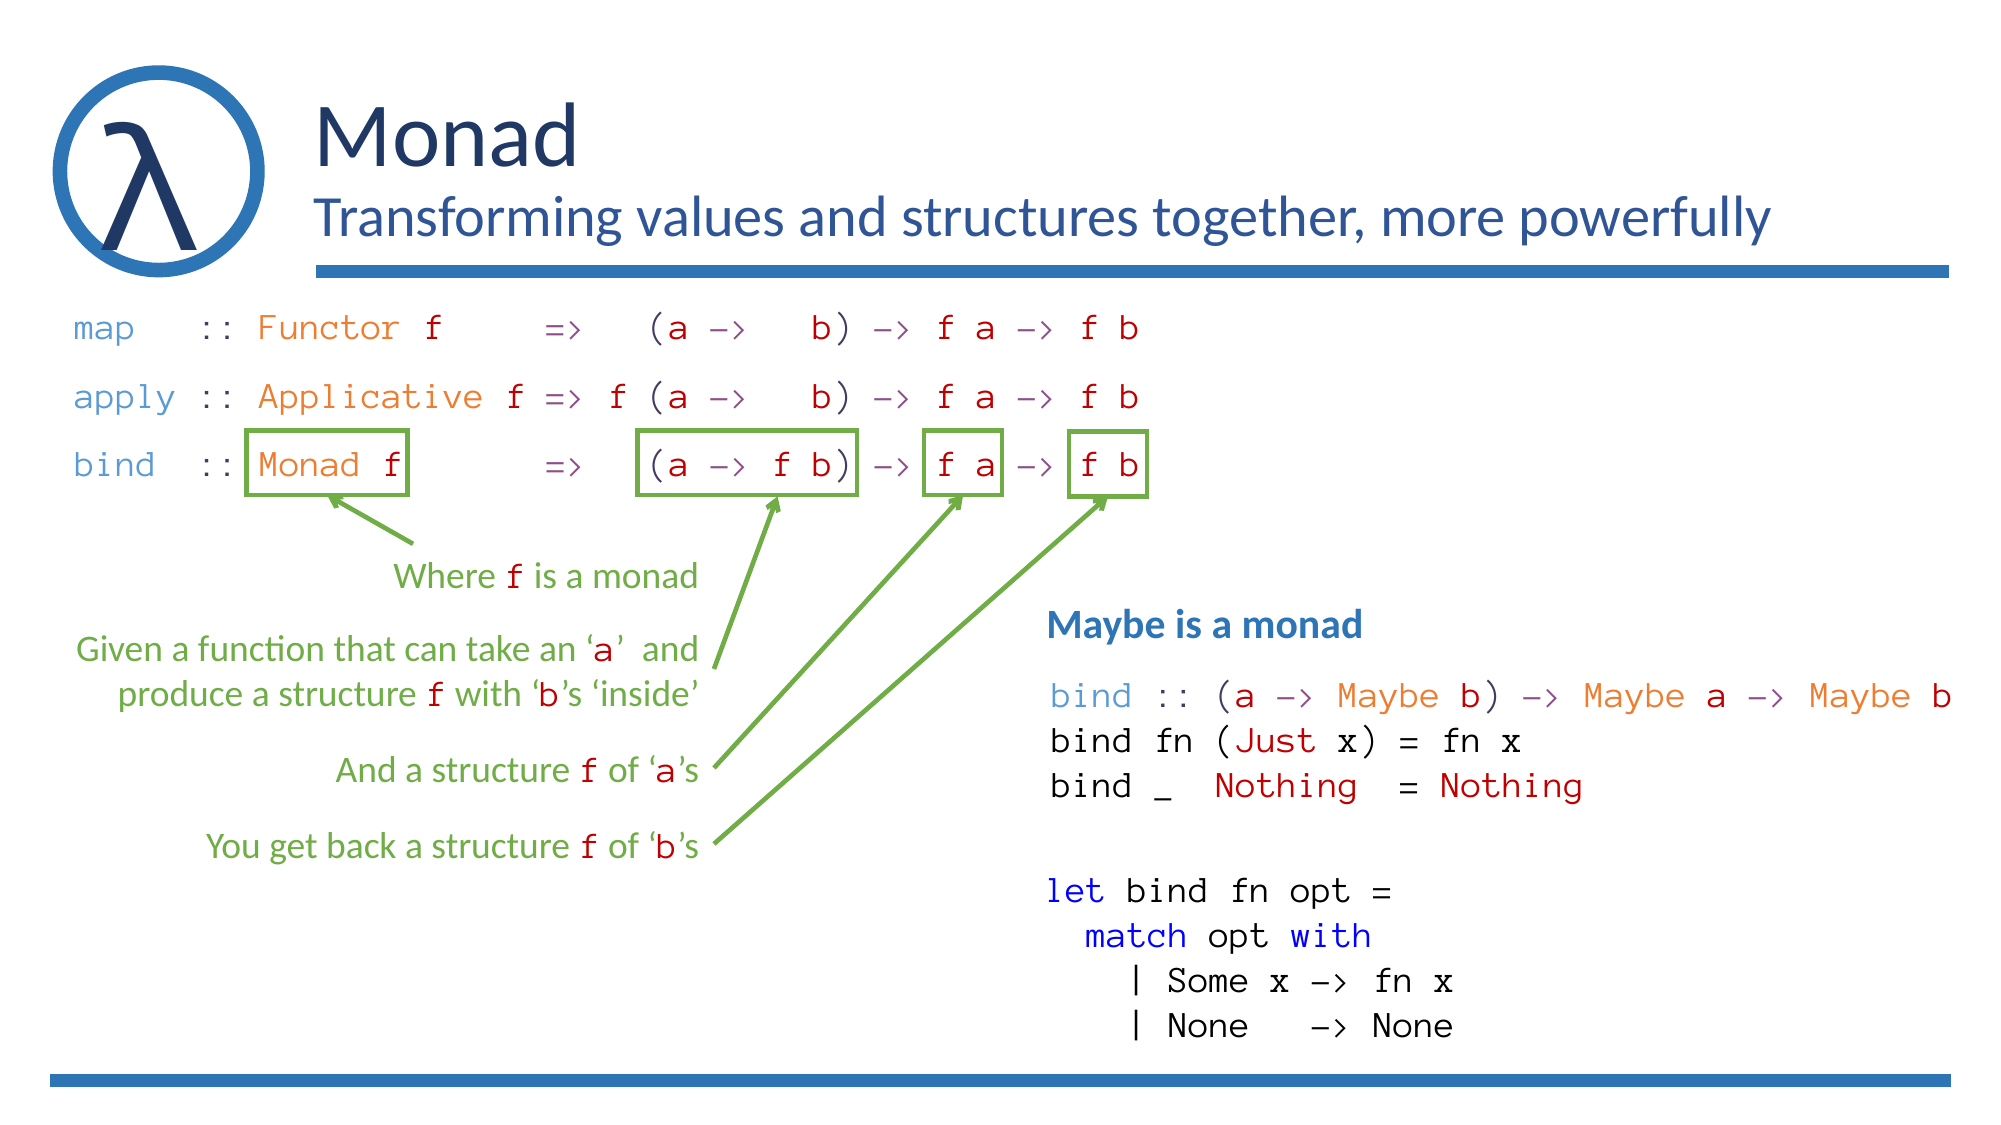

# Monad Transforming values and structures together, more powerfully
map   :: Functor f     =>   (a ->   b) -> f a -> f b
apply :: Applicative f => f (a ->   b) -> f a -> f b

Where f is a monad

Given a function that can take an ‘a’  and produce a structure f with ‘b’s ‘inside’

And a structure f of ‘a’s
bind  :: Monad f       =>   (a -> f b) -> f a -> f b

You get back a structure f of ‘b’s
Maybe is a monad
bind :: (a -> Maybe b) -> Maybe a -> Maybe b
bind fn (Just x) = fn x
bind _  Nothing  = Nothing
let bind fn opt =
  match opt with
    | Some x -> fn x
    | None   -> None